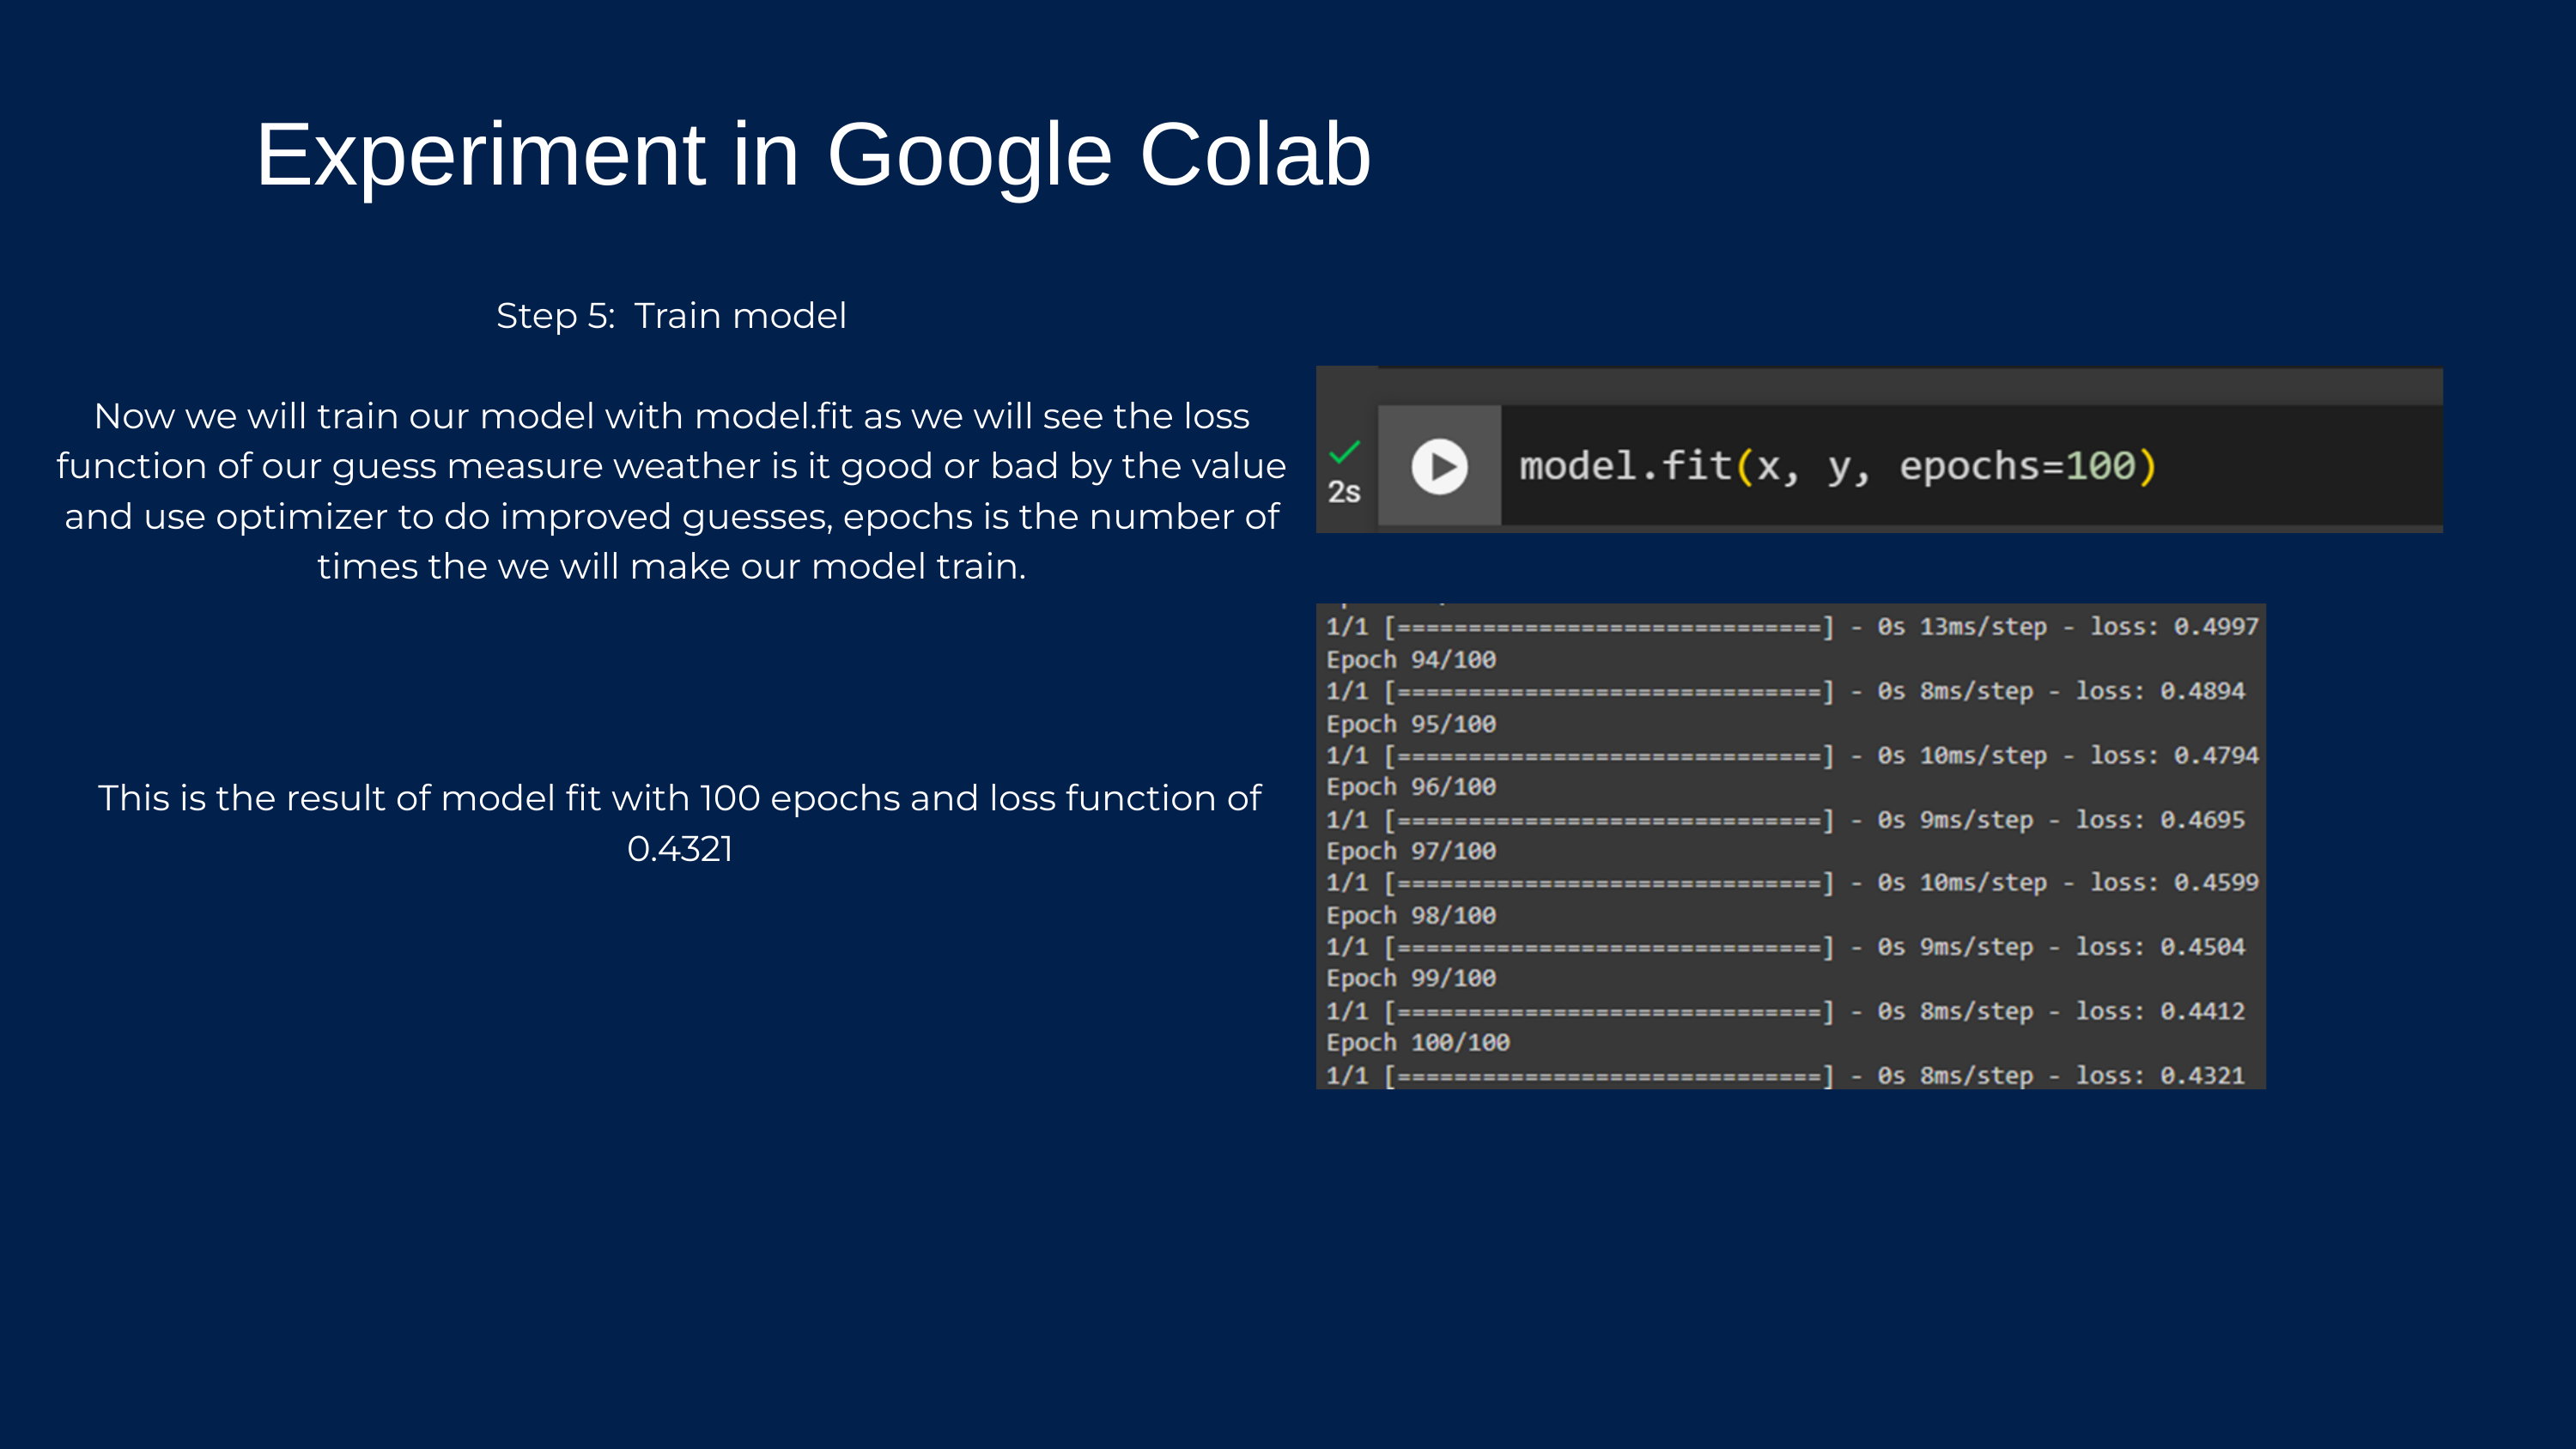

Experiment in Google Colab
Step 5:  Train model

Now we will train our model with model.fit as we will see the loss function of our guess measure weather is it good or bad by the value and use optimizer to do improved guesses, epochs is the number of times the we will make our model train.

This is the result of model fit with 100 epochs and loss function of 0.4321